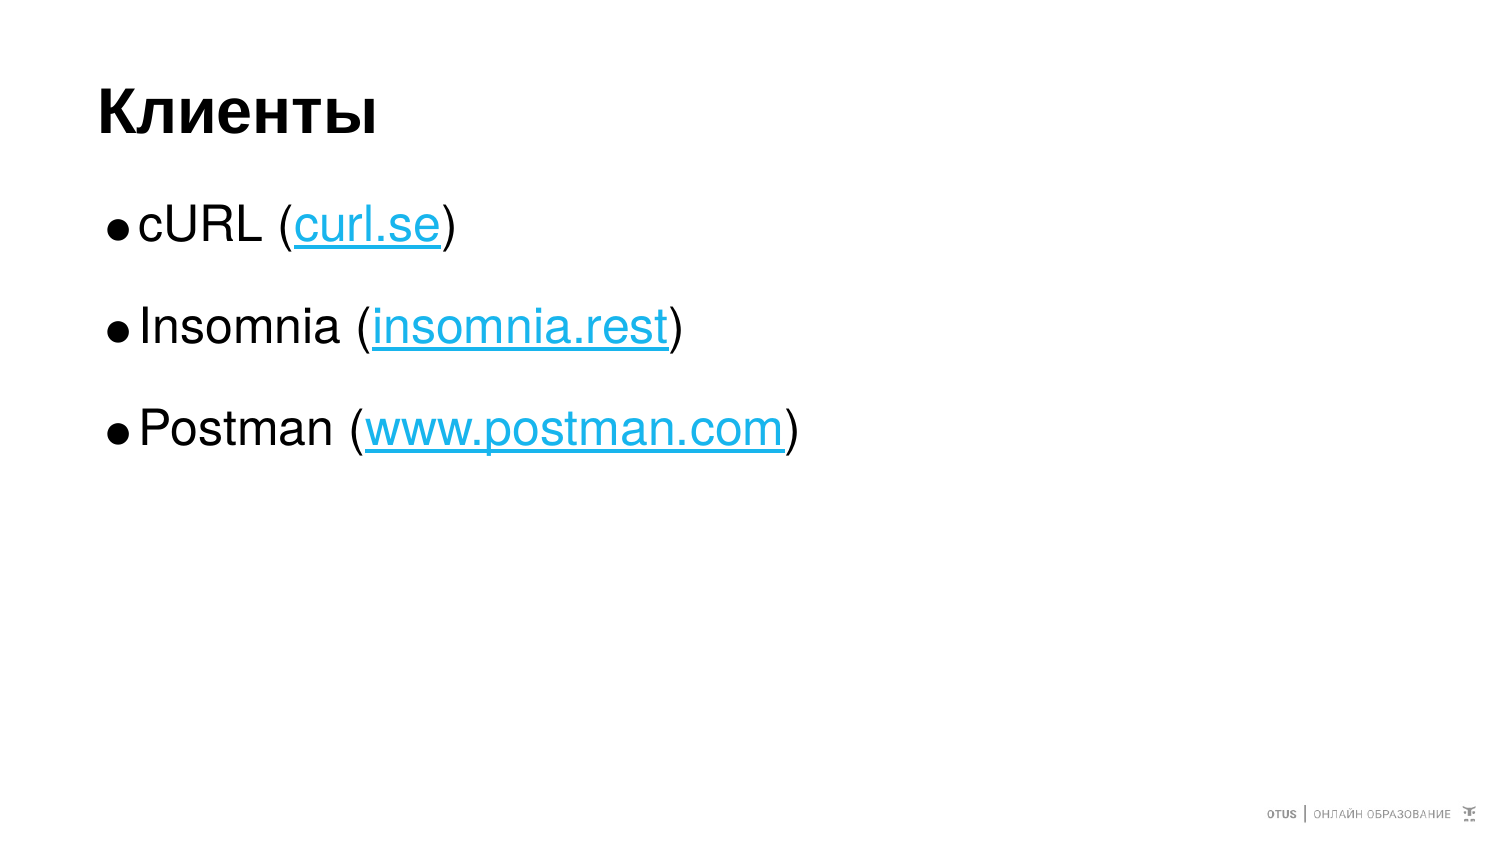

# Клиенты
cURL (curl.se)
Insomnia (insomnia.rest)
Postman (www.postman.com)